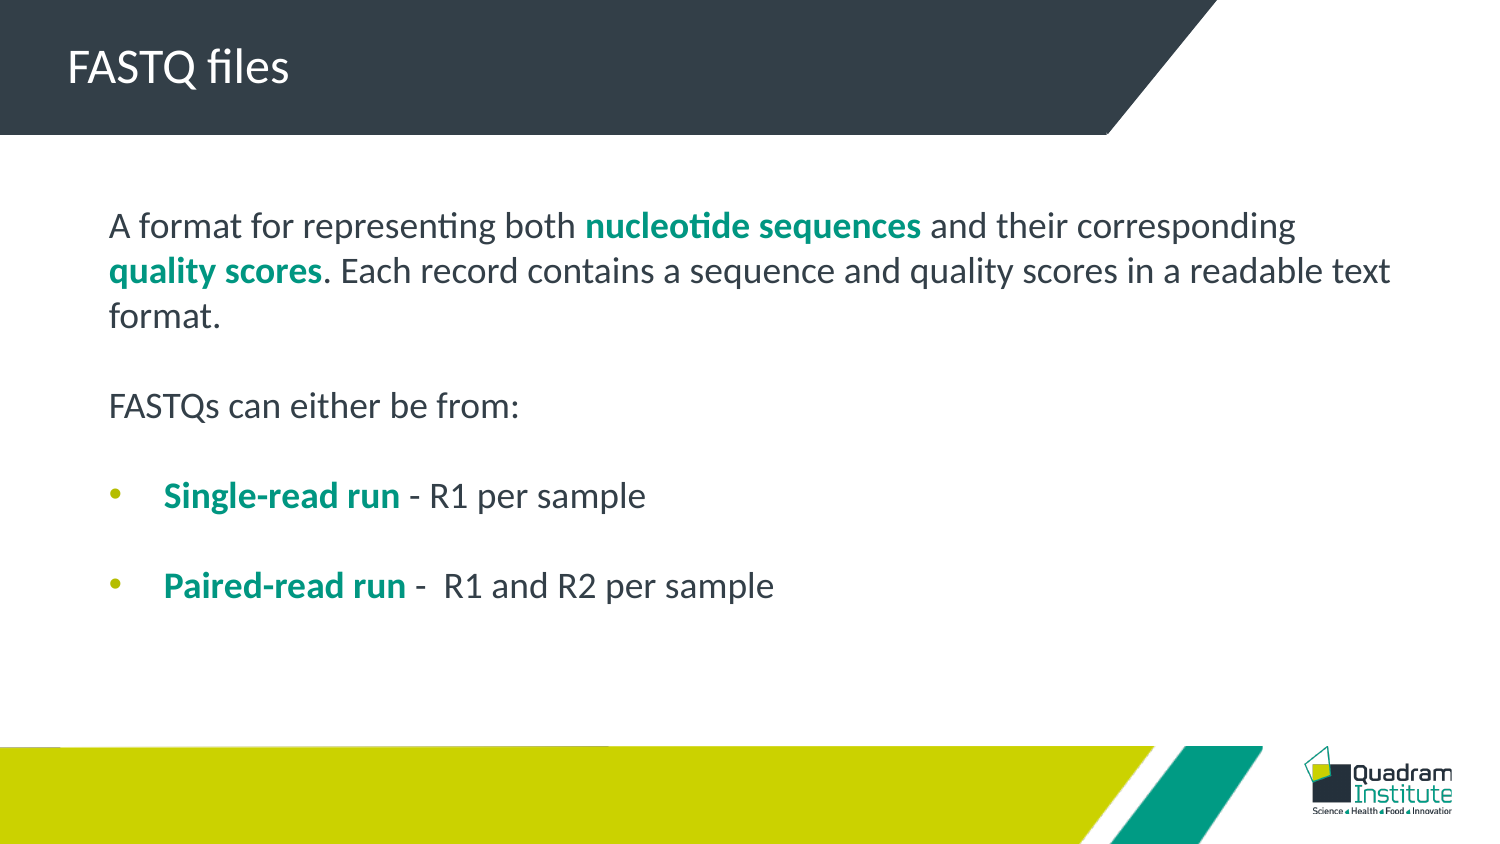

FASTQ files

A format for representing both nucleotide sequences and their corresponding quality scores. Each record contains a sequence and quality scores in a readable text format.

FASTQs can either be from:

 Single-read run - R1 per sample

 Paired-read run -  R1 and R2 per sample